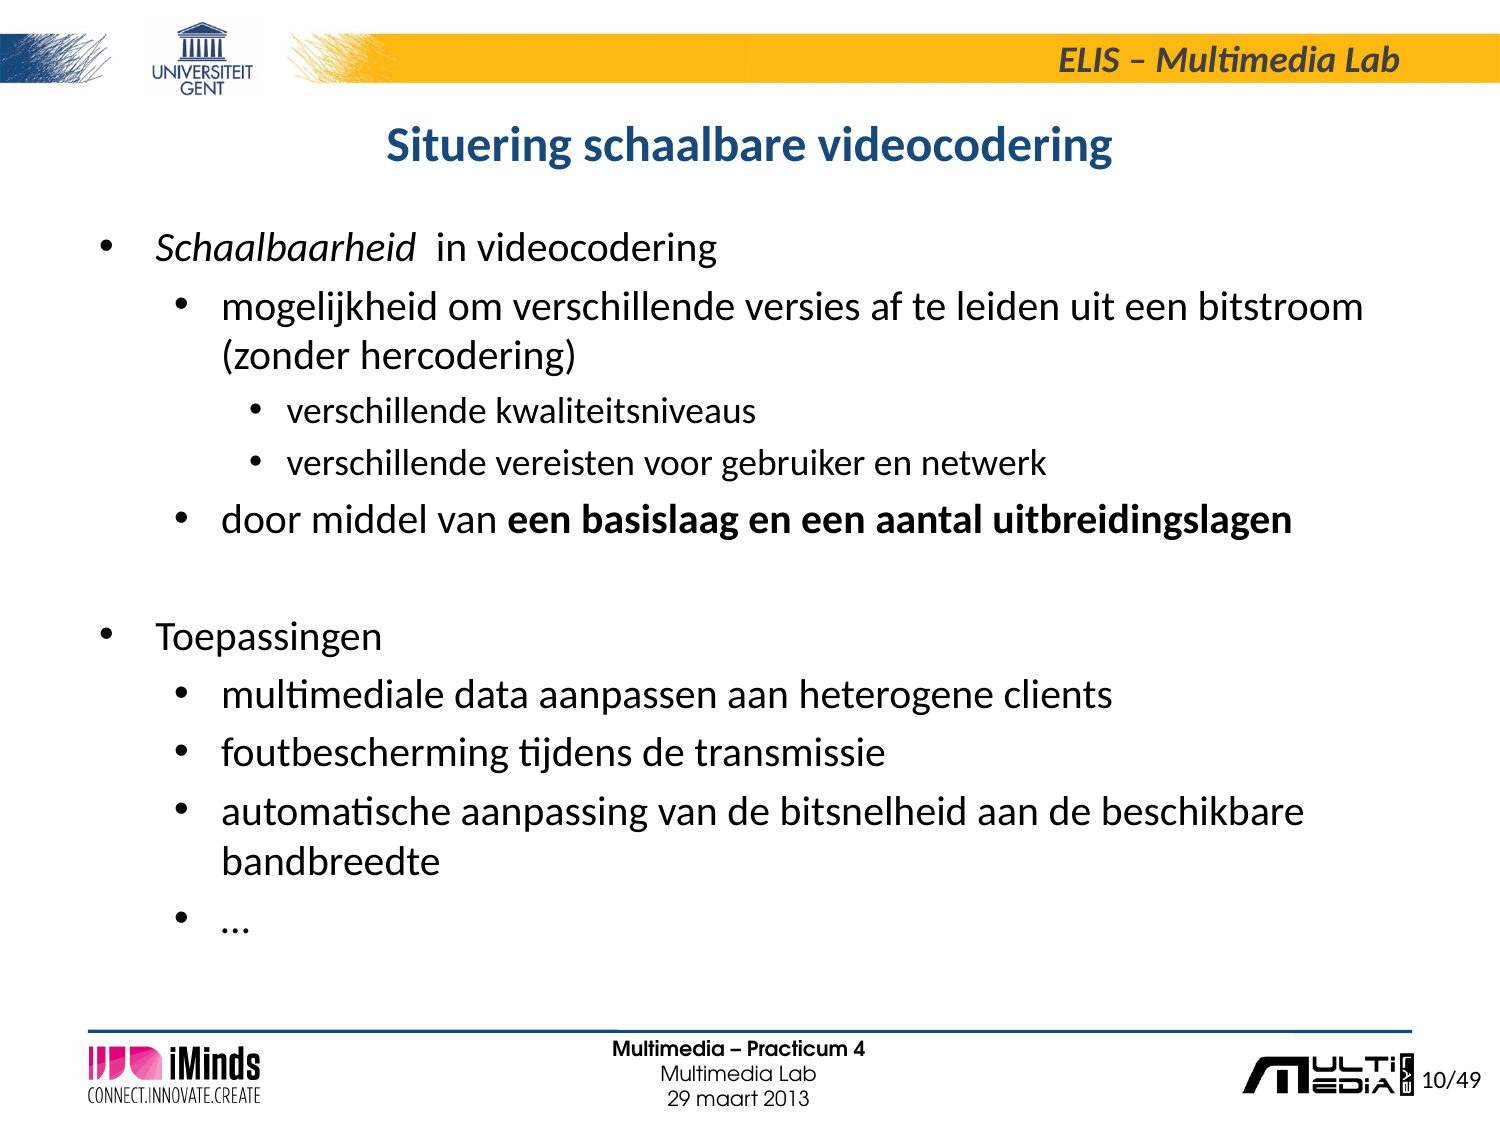

# Situering schaalbare videocodering
Schaalbaarheid  in videocodering
mogelijkheid om verschillende versies af te leiden uit een bitstroom (zonder hercodering)
verschillende kwaliteitsniveaus
verschillende vereisten voor gebruiker en netwerk
door middel van een basislaag en een aantal uitbreidingslagen

Toepassingen
multimediale data aanpassen aan heterogene clients
foutbescherming tijdens de transmissie
automatische aanpassing van de bitsnelheid aan de beschikbare bandbreedte
…